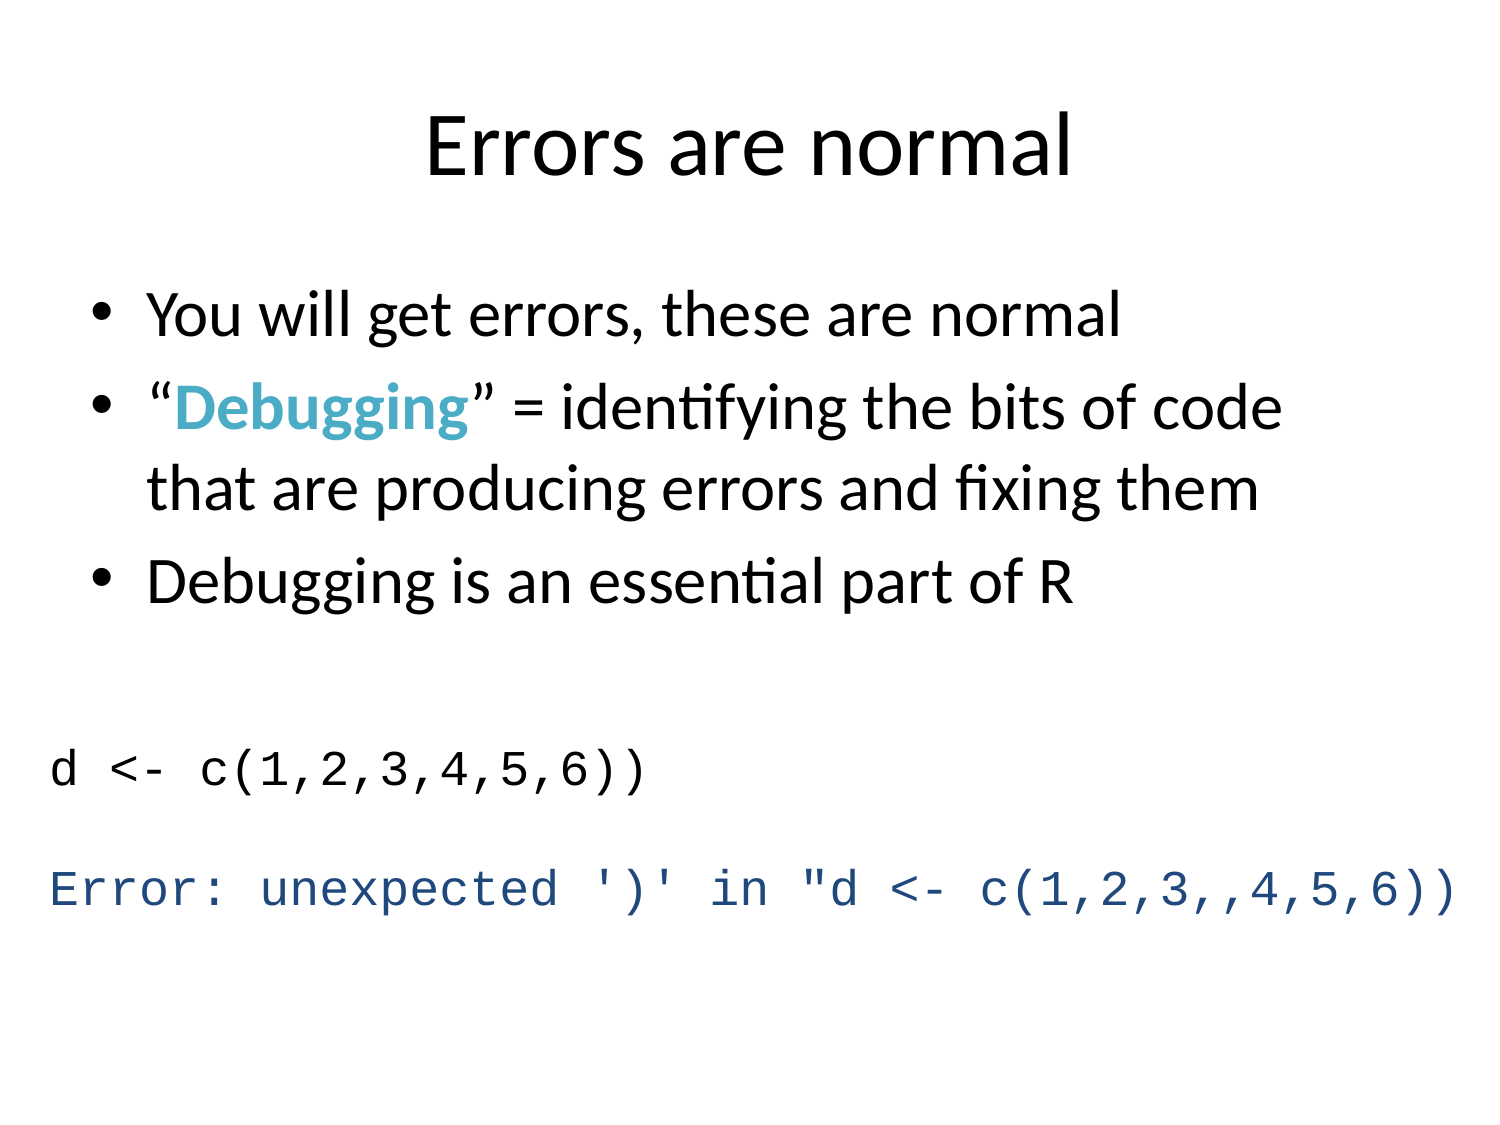

# Errors are normal
You will get errors, these are normal
“Debugging” = identifying the bits of code that are producing errors and fixing them
Debugging is an essential part of R
d <- c(1,2,3,4,5,6))

Error: unexpected ')' in "d <- c(1,2,3,,4,5,6))